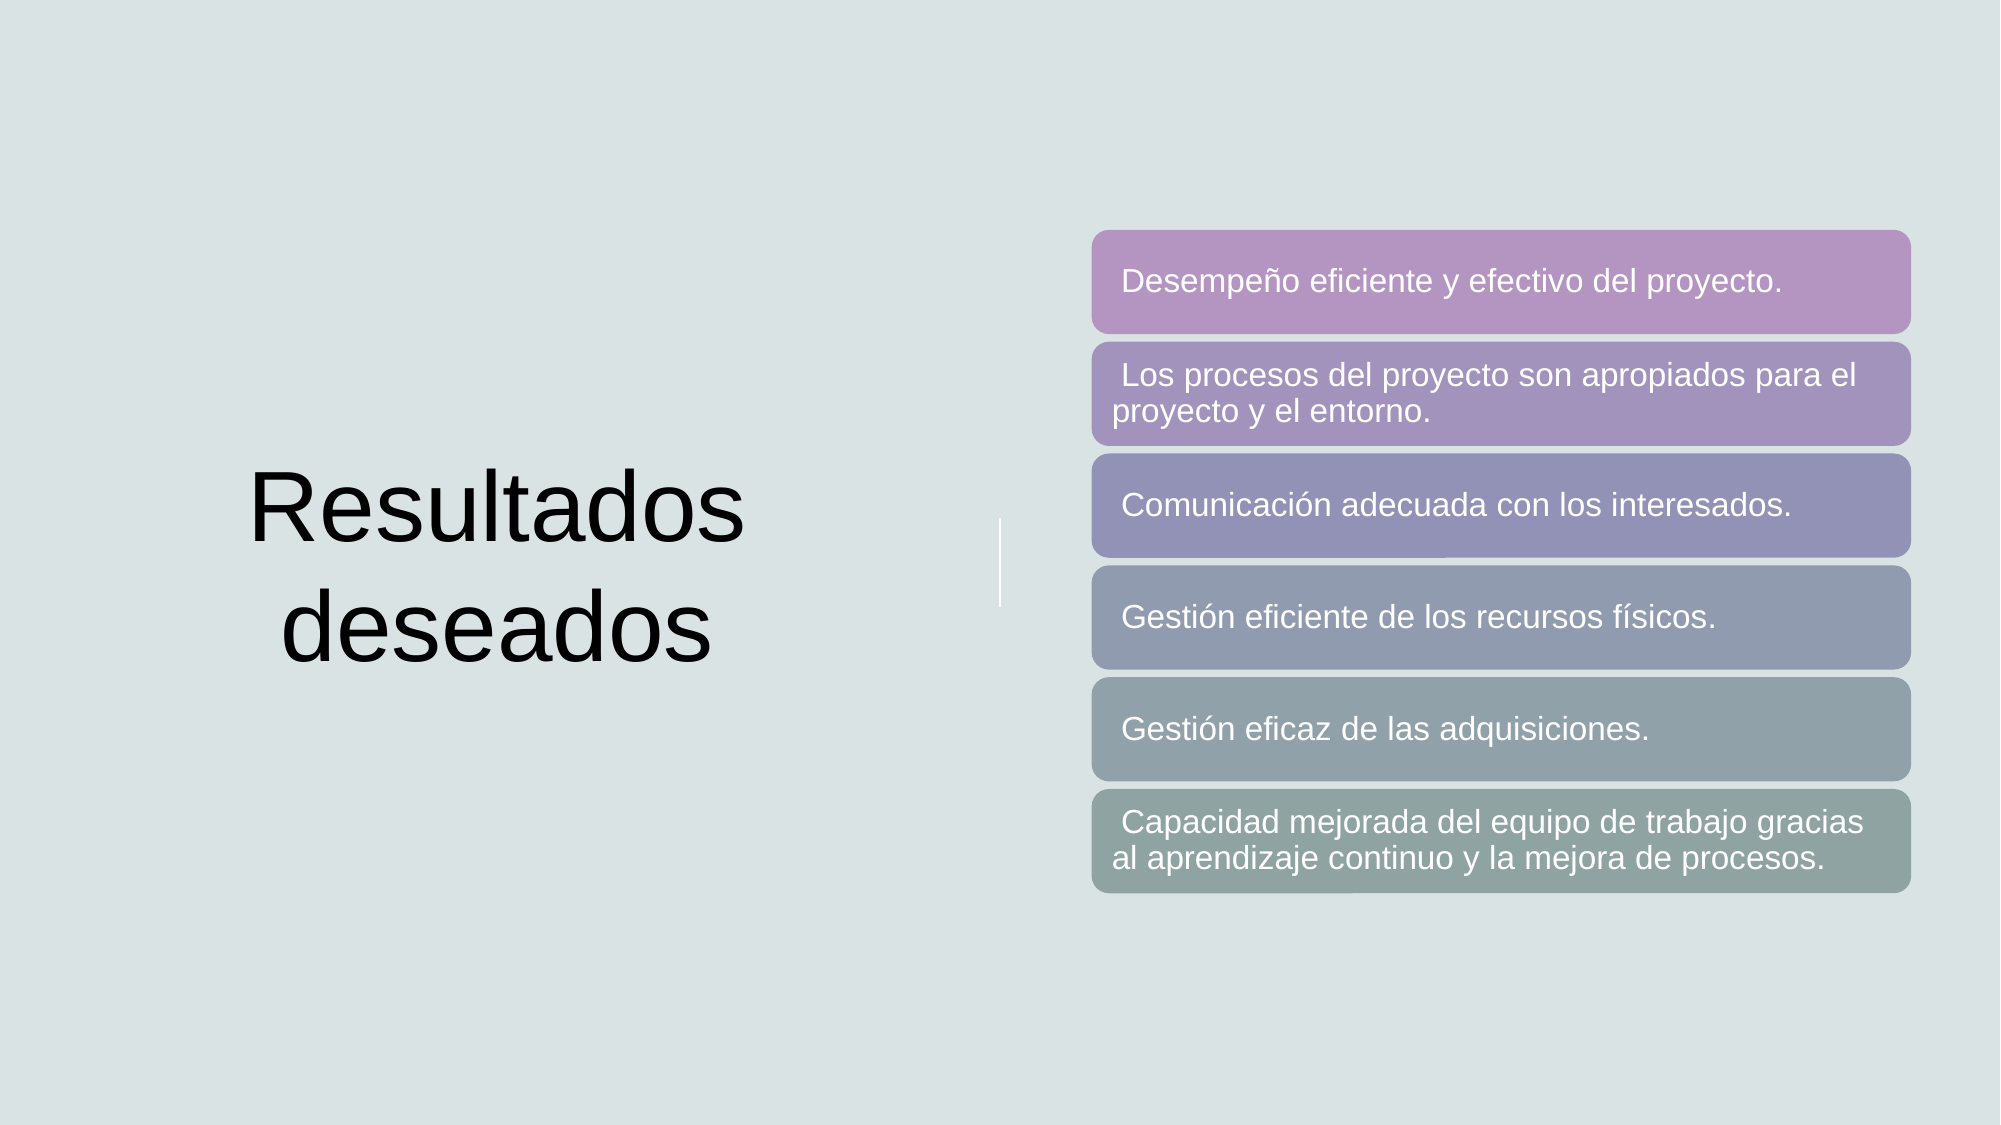

Desempeño eficiente y efectivo del proyecto.
 Los procesos del proyecto son apropiados para el proyecto y el entorno.
 Comunicación adecuada con los interesados.
 Gestión eficiente de los recursos físicos.
 Gestión eficaz de las adquisiciones.
 Capacidad mejorada del equipo de trabajo gracias al aprendizaje continuo y la mejora de procesos.
# Resultados deseados